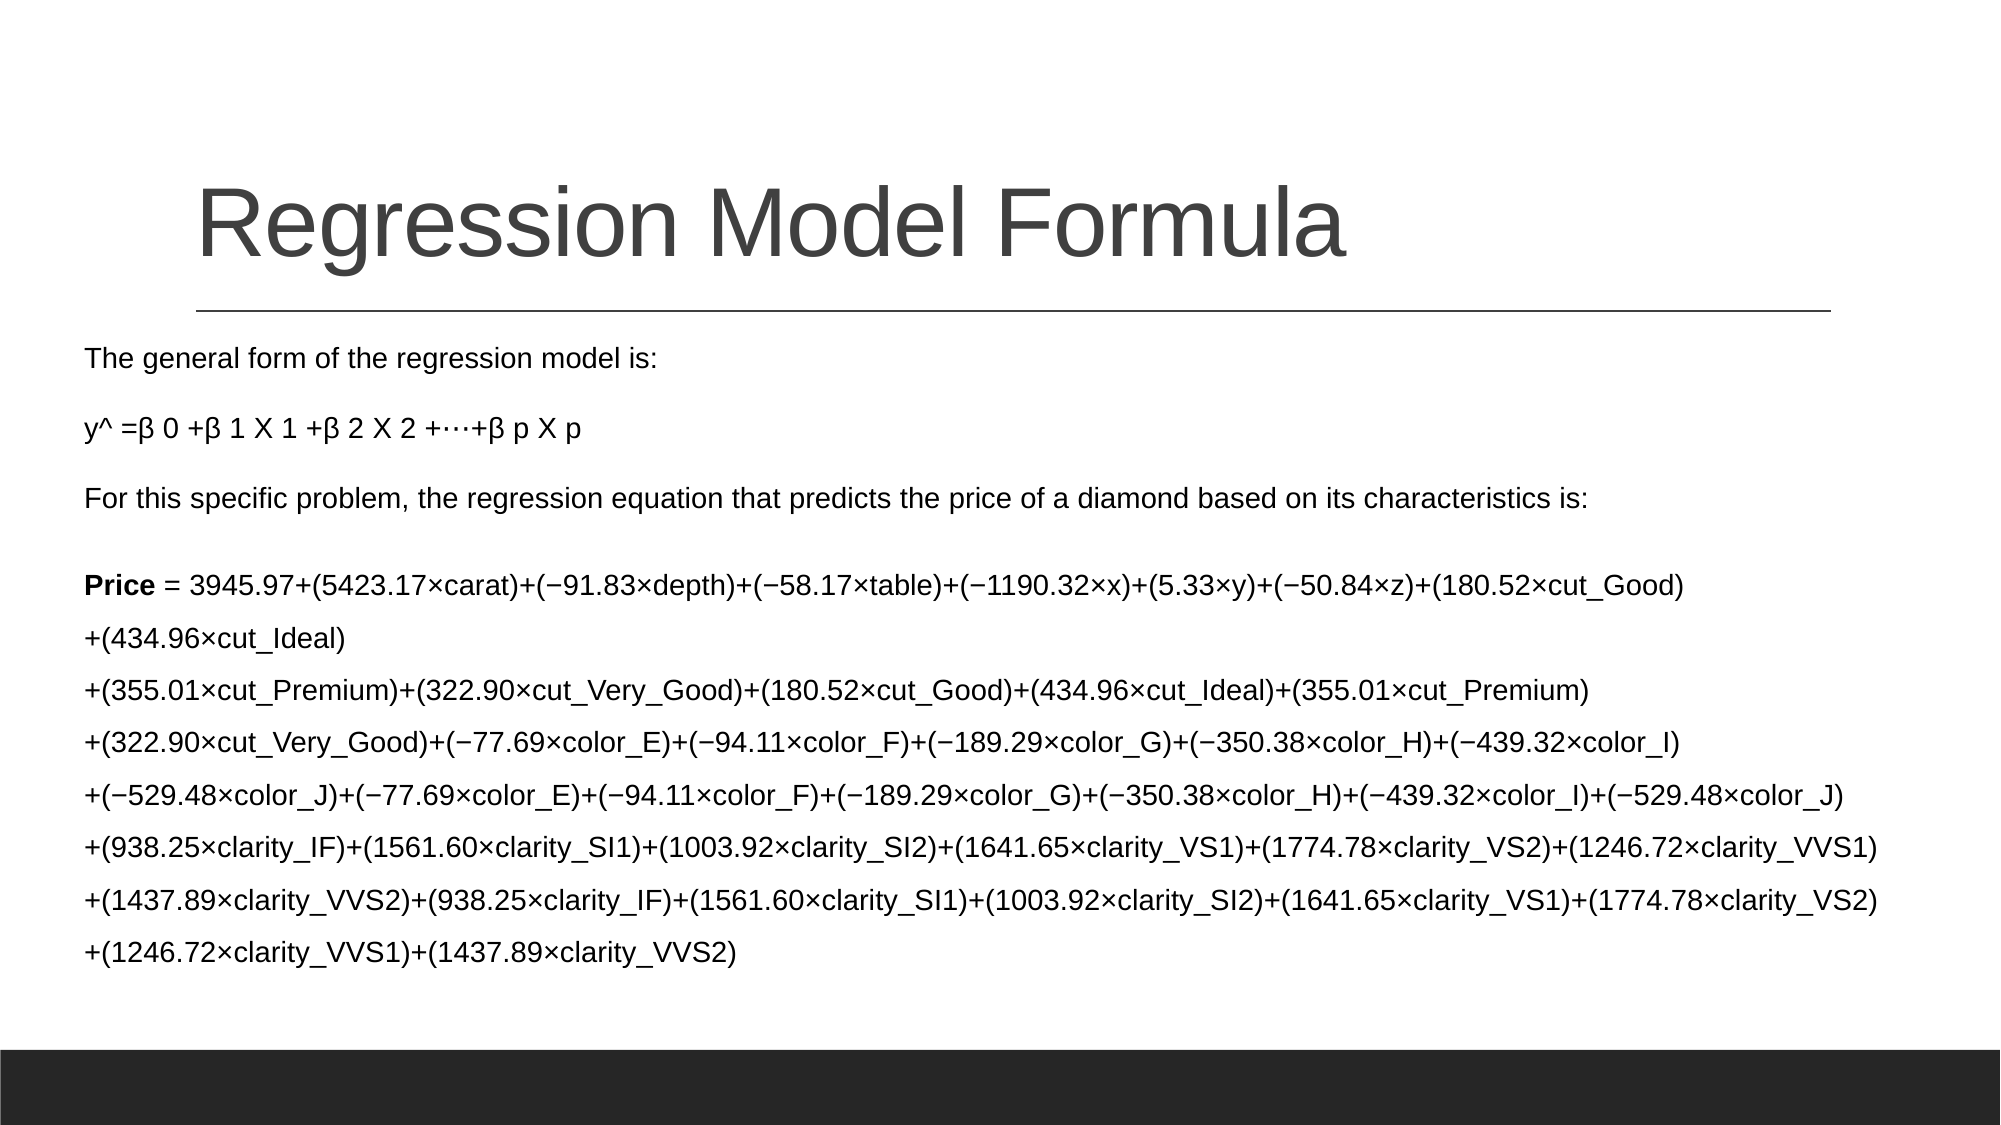

# Regression Model Formula
The general form of the regression model is:

y^​ =β 0​ +β 1​ X 1​ +β 2​ X 2​ +⋯+β p​ X p
For this specific problem, the regression equation that predicts the price of a diamond based on its characteristics is:

Price = 3945.97+(5423.17×carat)+(−91.83×depth)+(−58.17×table)+(−1190.32×x)+(5.33×y)+(−50.84×z)+(180.52×cut_Good)+(434.96×cut_Ideal)
+(355.01×cut_Premium)+(322.90×cut_Very_Good)+(180.52×cut_Good)+(434.96×cut_Ideal)+(355.01×cut_Premium)
+(322.90×cut_Very_Good)+(−77.69×color_E)+(−94.11×color_F)+(−189.29×color_G)+(−350.38×color_H)+(−439.32×color_I)
+(−529.48×color_J)+(−77.69×color_E)+(−94.11×color_F)+(−189.29×color_G)+(−350.38×color_H)+(−439.32×color_I)+(−529.48×color_J)
+(938.25×clarity_IF)+(1561.60×clarity_SI1)+(1003.92×clarity_SI2)+(1641.65×clarity_VS1)+(1774.78×clarity_VS2)+(1246.72×clarity_VVS1)
+(1437.89×clarity_VVS2)+(938.25×clarity_IF)+(1561.60×clarity_SI1)+(1003.92×clarity_SI2)+(1641.65×clarity_VS1)+(1774.78×clarity_VS2)
+(1246.72×clarity_VVS1)+(1437.89×clarity_VVS2)